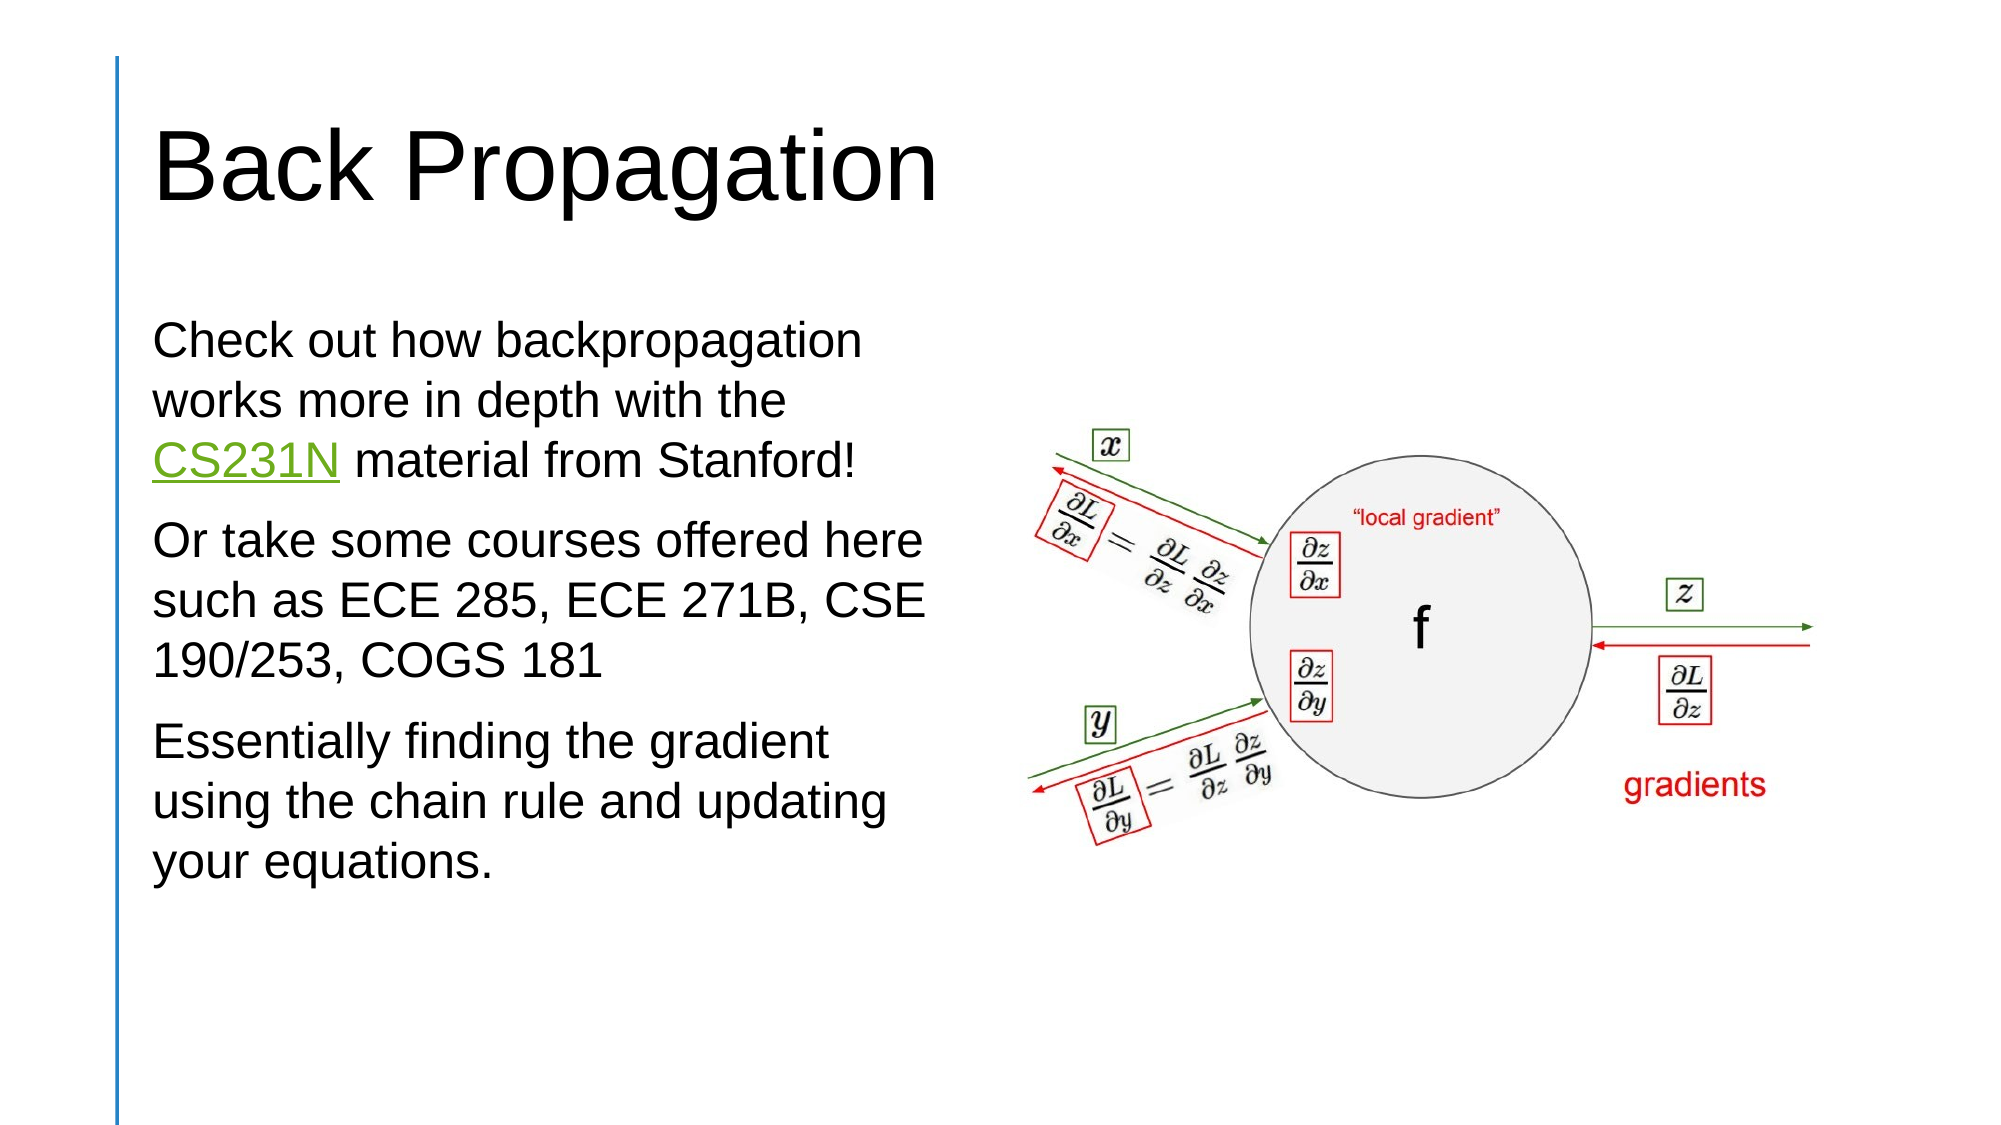

# Back Propagation
Check out how backpropagation works more in depth with the CS231N material from Stanford!
Or take some courses offered here such as ECE 285, ECE 271B, CSE 190/253, COGS 181
Essentially finding the gradient using the chain rule and updating your equations.